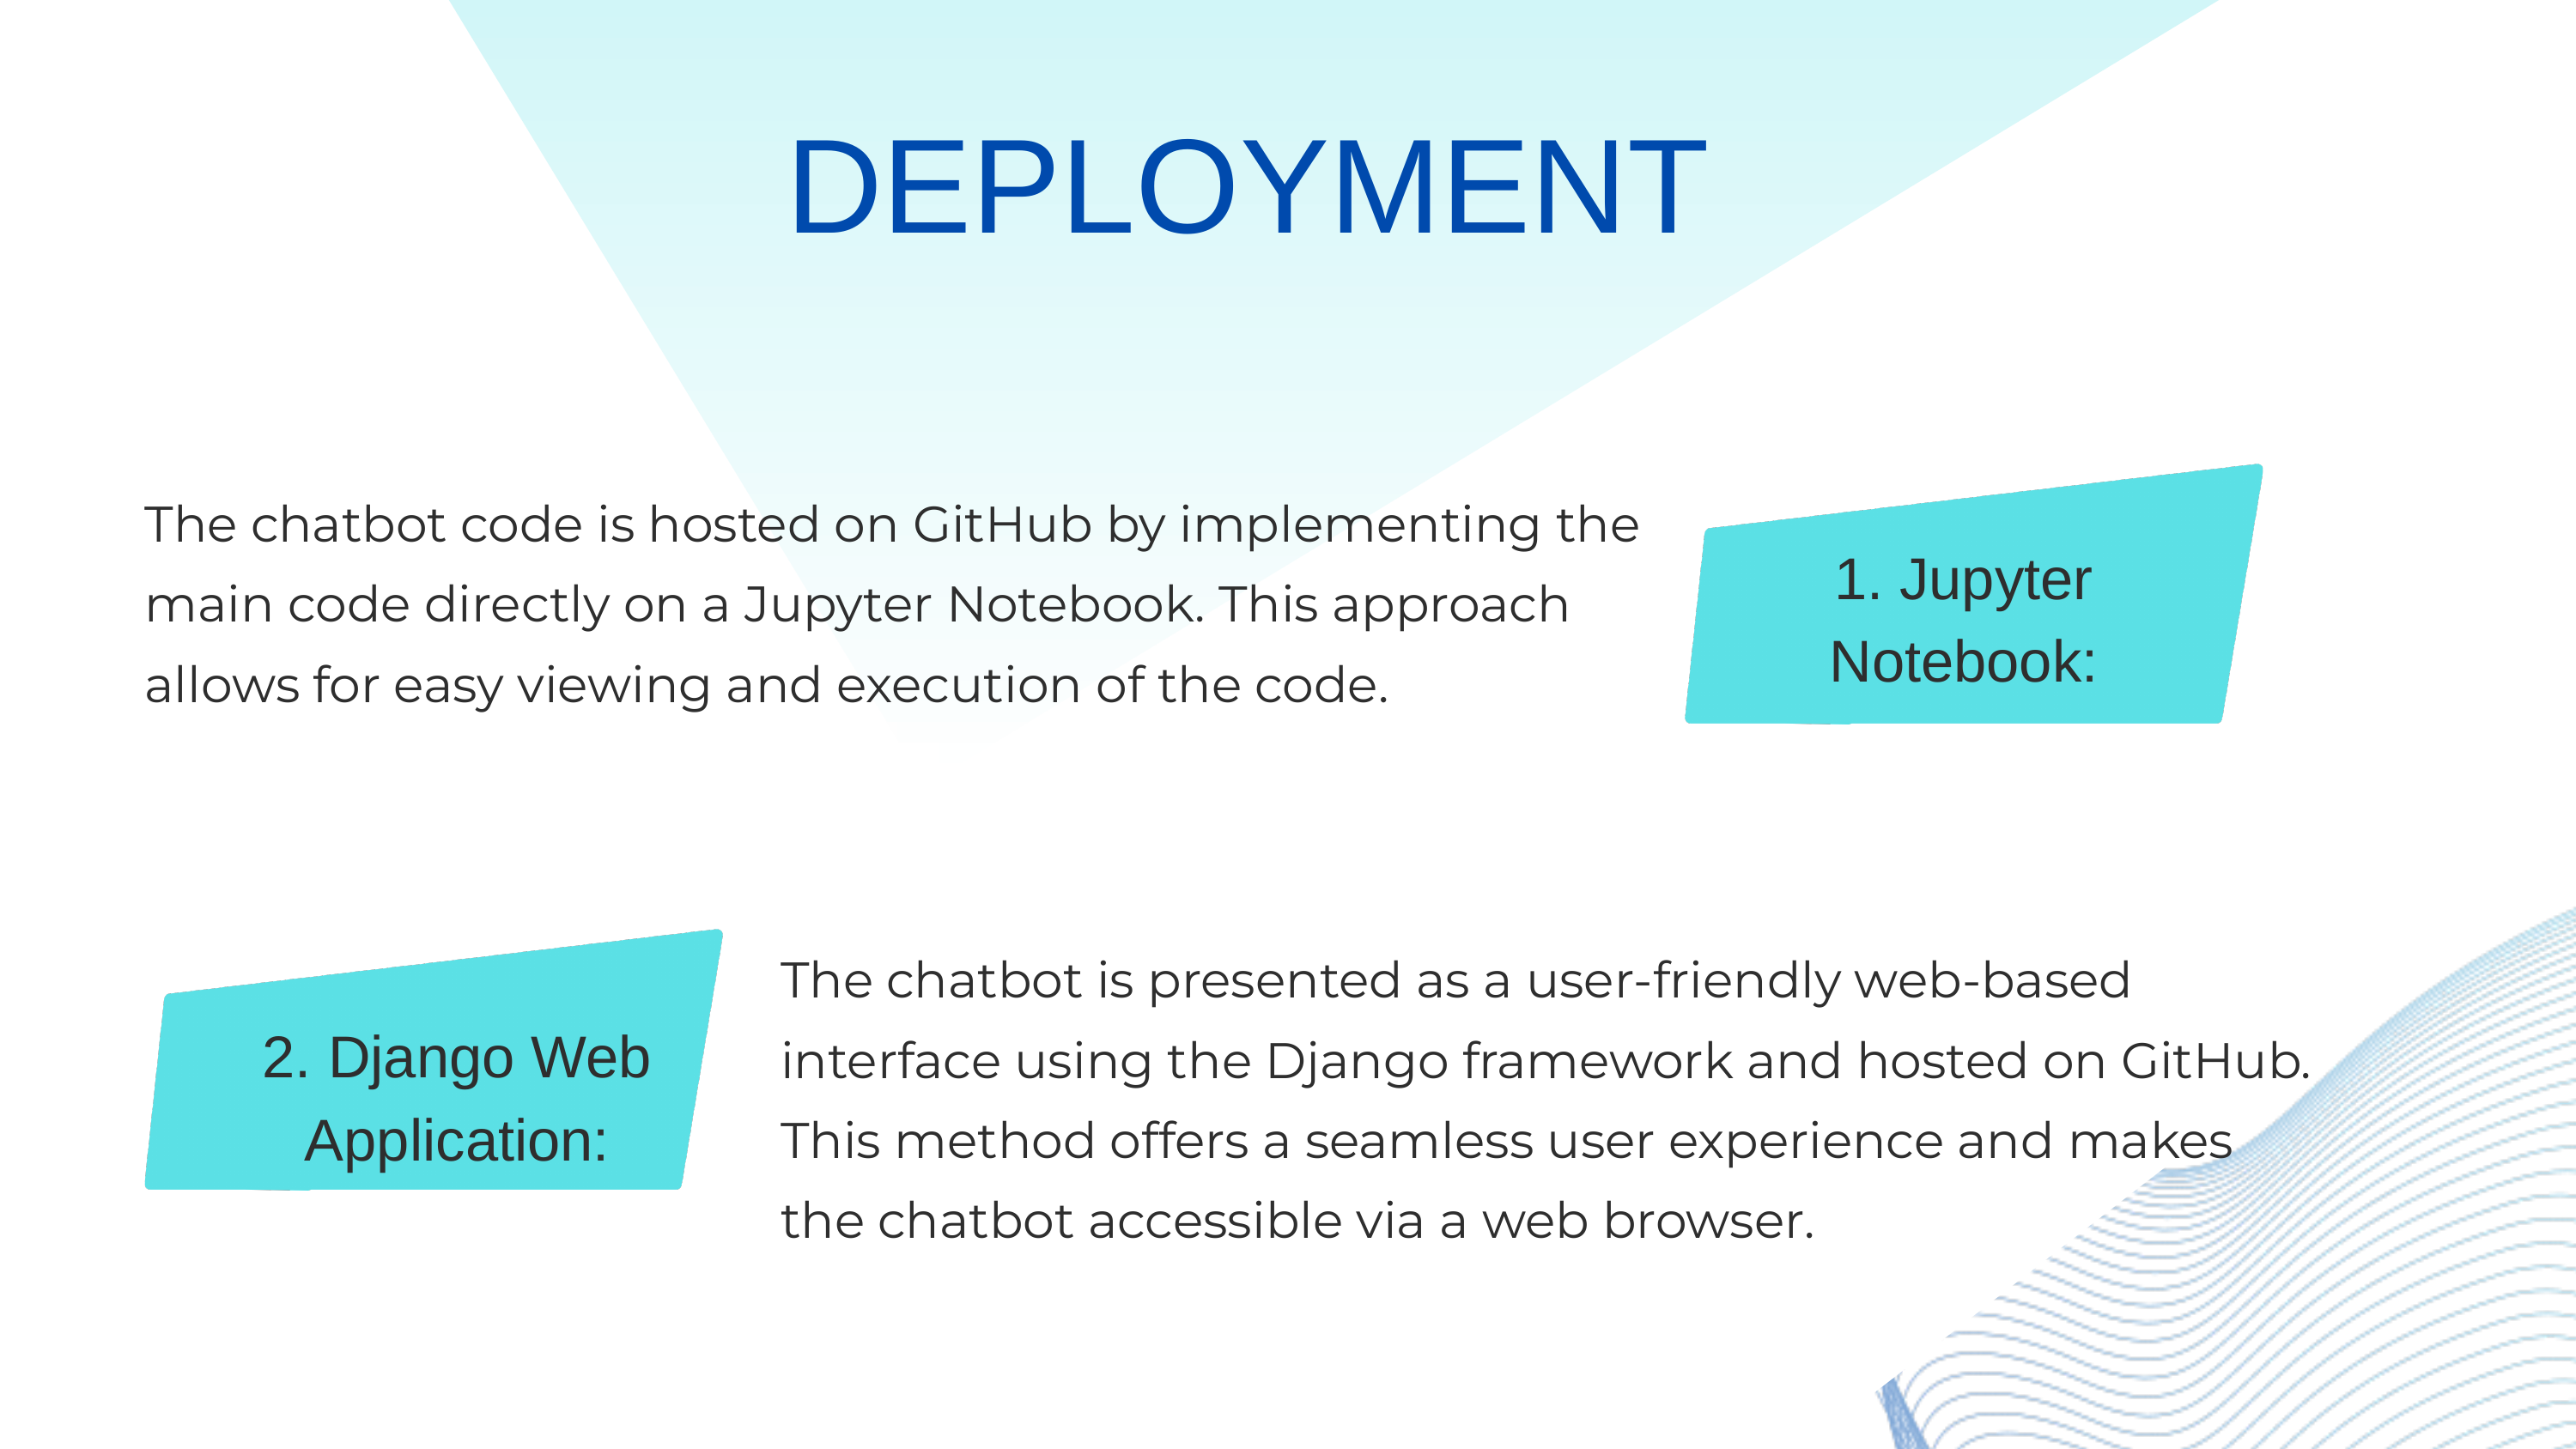

DEPLOYMENT

1. Jupyter Notebook:
The chatbot code is hosted on GitHub by implementing the main code directly on a Jupyter Notebook. This approach allows for easy viewing and execution of the code.
The chatbot is presented as a user-friendly web-based interface using the Django framework and hosted on GitHub. This method offers a seamless user experience and makes the chatbot accessible via a web browser.

2. Django Web Application: